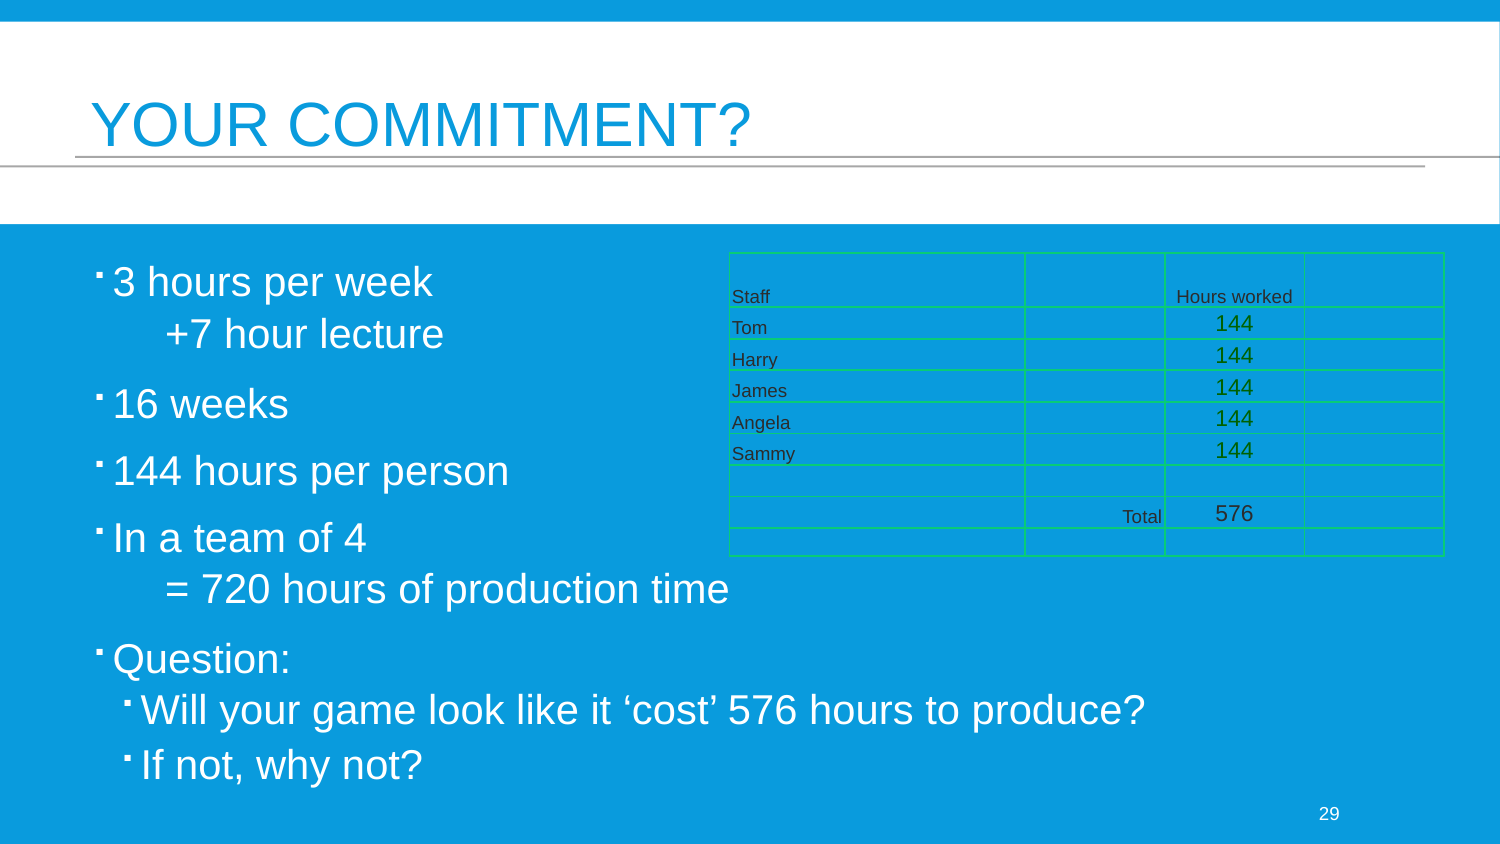

# Your commitment?
3 hours per week
+7 hour lecture
16 weeks
144 hours per person
In a team of 4
= 720 hours of production time
Question:
Will your game look like it ‘cost’ 576 hours to produce?
If not, why not?

| Staff |  | Hours worked |  |
| --- | --- | --- | --- |
| Tom |  | 144 |  |
| Harry |  | 144 |  |
| James |  | 144 |  |
| Angela |  | 144 |  |
| Sammy |  | 144 |  |
|  |  |  |  |
|  | Total | 576 |  |
|  |  |  |  |
29